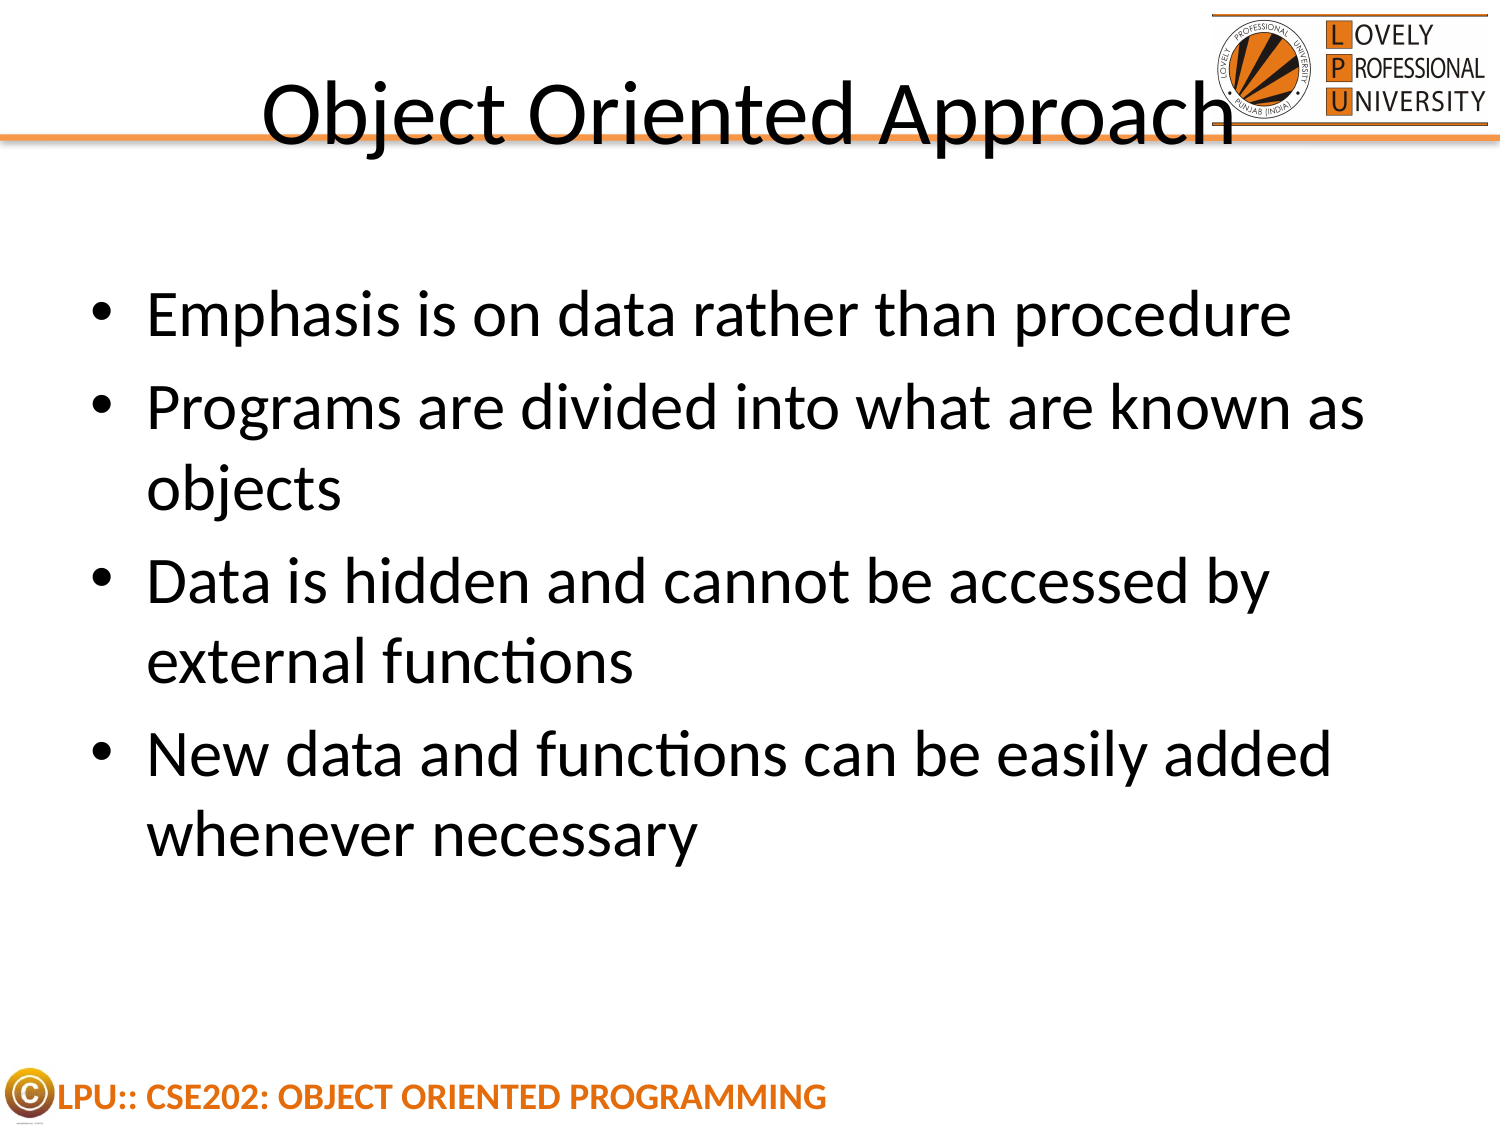

# Object Oriented Approach
Emphasis is on data rather than procedure
Programs are divided into what are known as objects
Data is hidden and cannot be accessed by external functions
New data and functions can be easily added whenever necessary